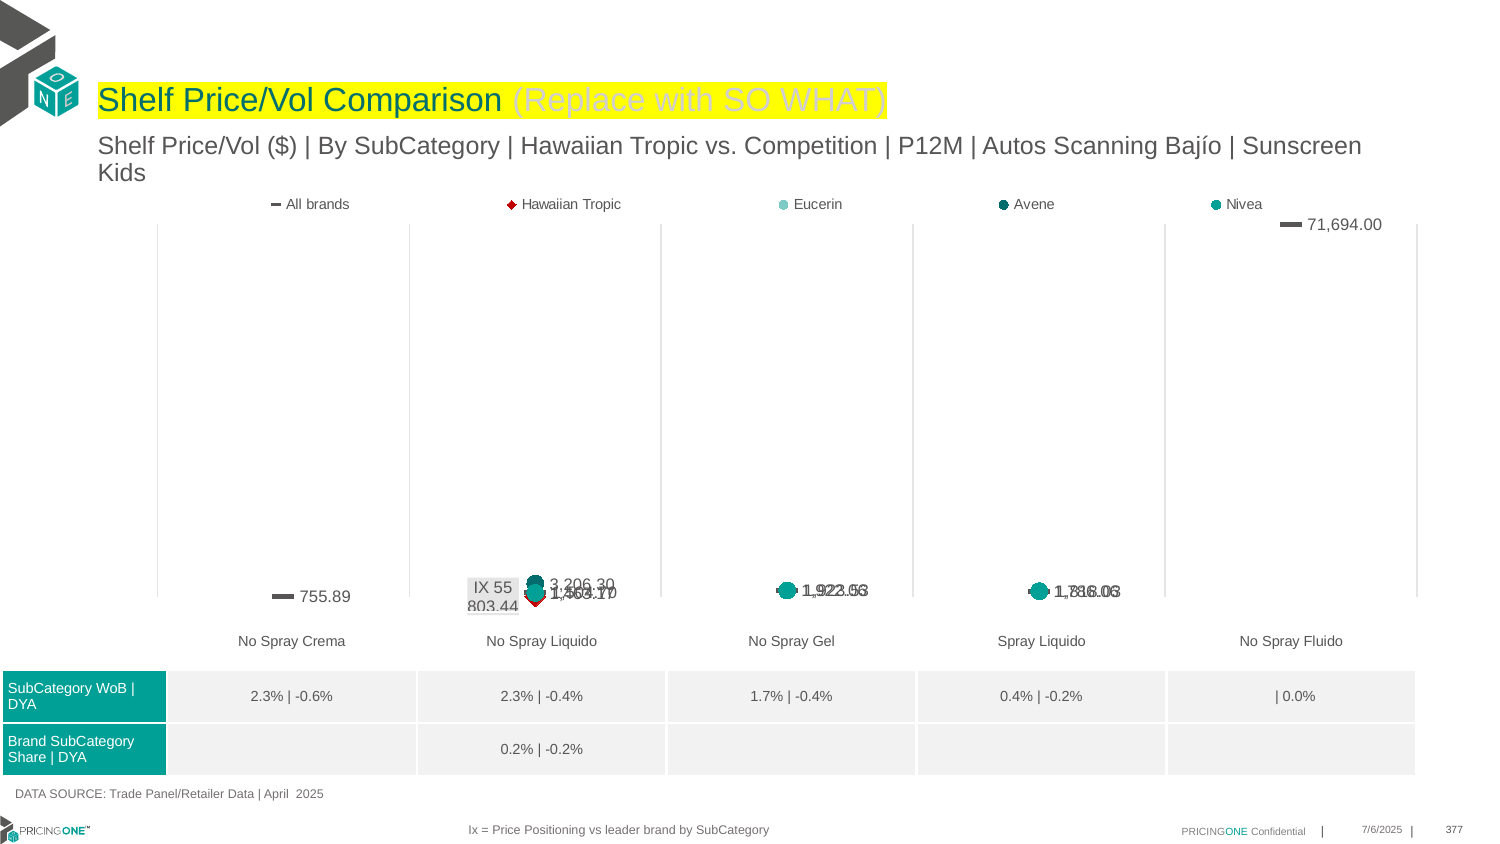

# Shelf Price/Vol Comparison (Replace with SO WHAT)
Shelf Price/Vol ($) | By SubCategory | Hawaiian Tropic vs. Competition | P12M | Autos Scanning Bajío | Sunscreen Kids

### Chart

| Category | All brands | Hawaiian Tropic | Eucerin | Avene | Nivea |
|---|---|---|---|---|---|
| None | 755.89 | None | None | None | None |
| IX 55 | 1504.7 | 803.44 | None | 3206.3 | 1463.17 |
| None | 1923.53 | None | None | None | 1922.06 |
| None | 1818.03 | None | None | None | 1786.06 |
| None | 71694.0 | None | None | None | None |
|  | No Spray Crema | No Spray Liquido | No Spray Gel | Spray Liquido | No Spray Fluido |
| --- | --- | --- | --- | --- | --- |
| SubCategory WoB | DYA | 2.3% | -0.6% | 2.3% | -0.4% | 1.7% | -0.4% | 0.4% | -0.2% | | 0.0% |
| Brand SubCategory Share | DYA |  | 0.2% | -0.2% |  |  |  |
DATA SOURCE: Trade Panel/Retailer Data | April  2025
Ix = Price Positioning vs leader brand by SubCategory
7/6/2025
377